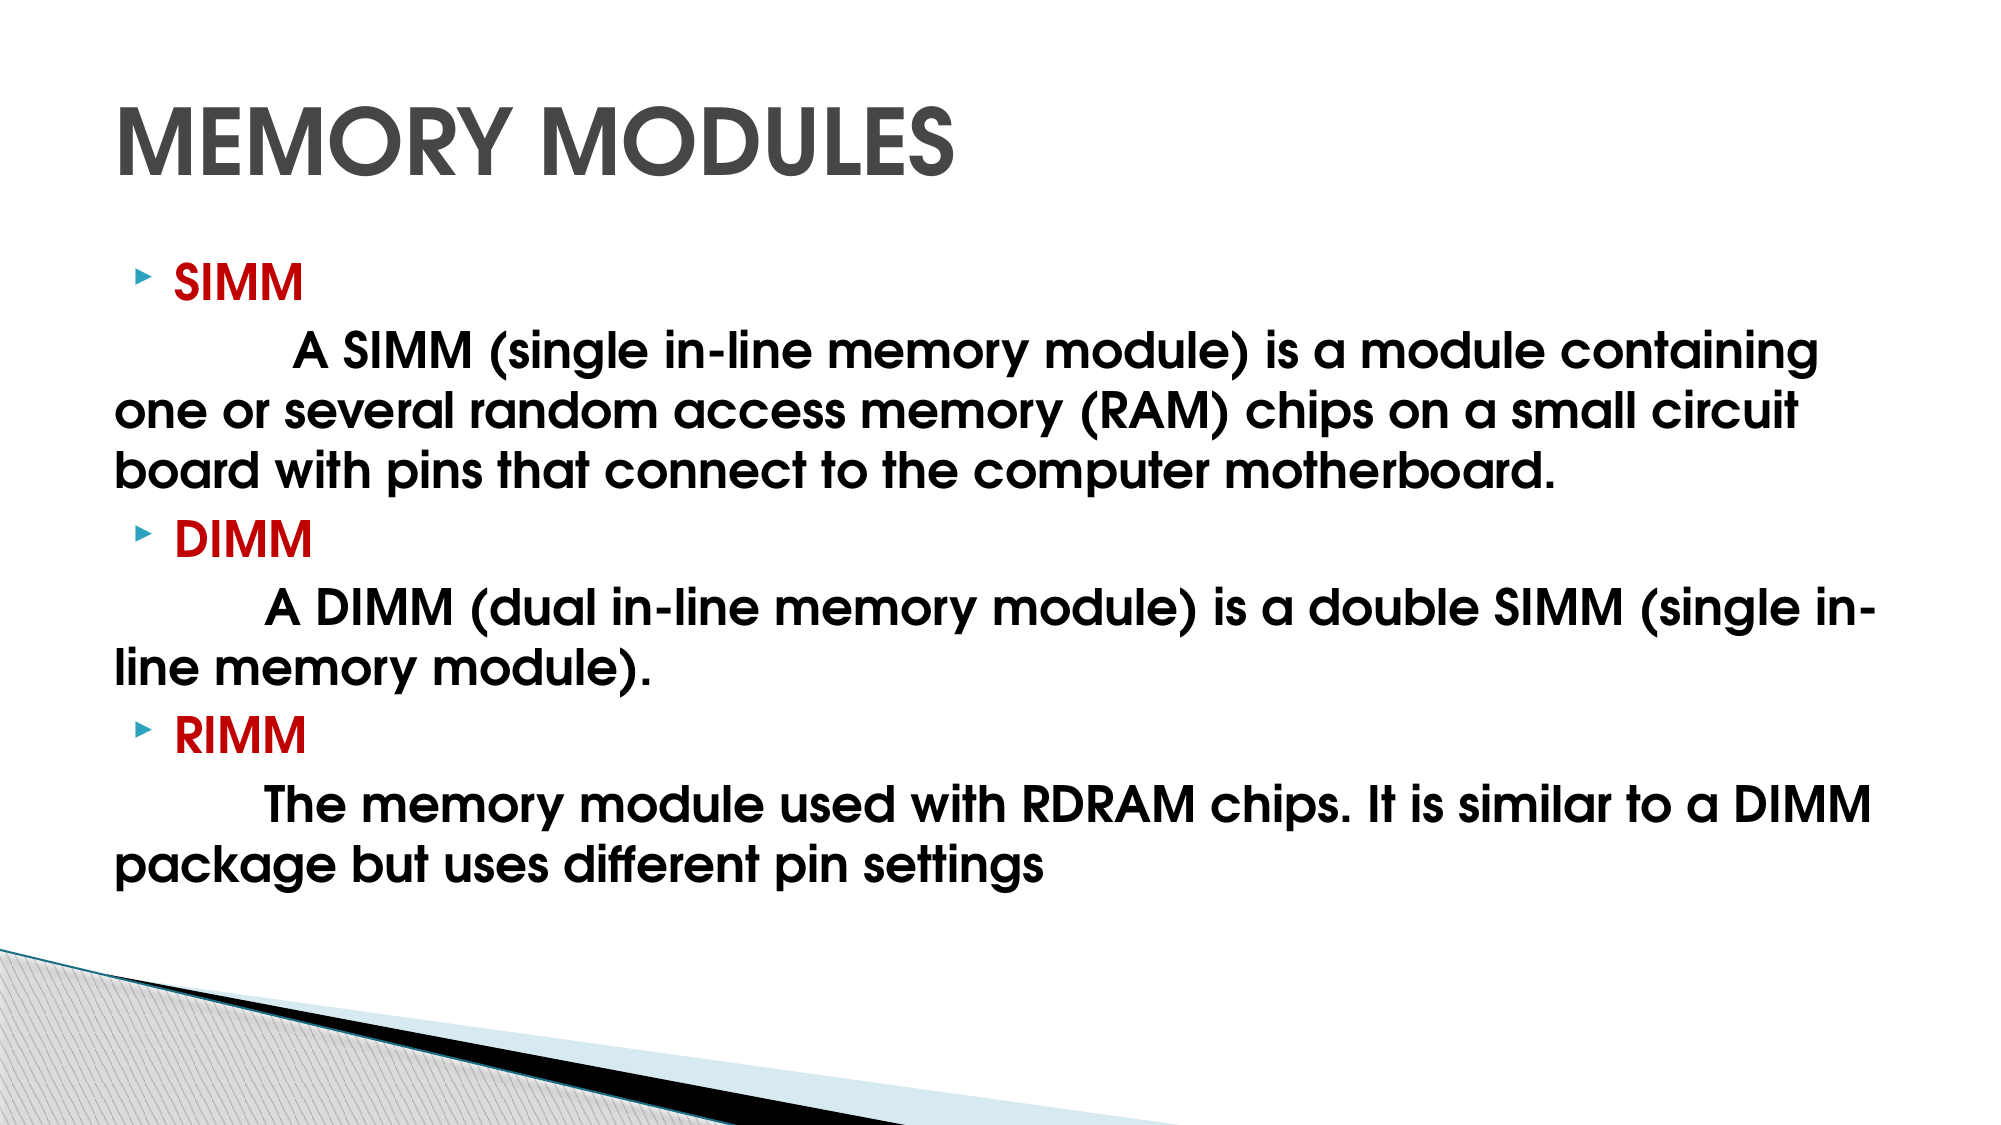

# MEMORY MODULES
SIMM
	  A SIMM (single in-line memory module) is a module containing one or several random access memory (RAM) chips on a small circuit board with pins that connect to the computer motherboard.
DIMM
	A DIMM (dual in-line memory module) is a double SIMM (single in-line memory module).
RIMM
	The memory module used with RDRAM chips. It is similar to a DIMM package but uses different pin settings